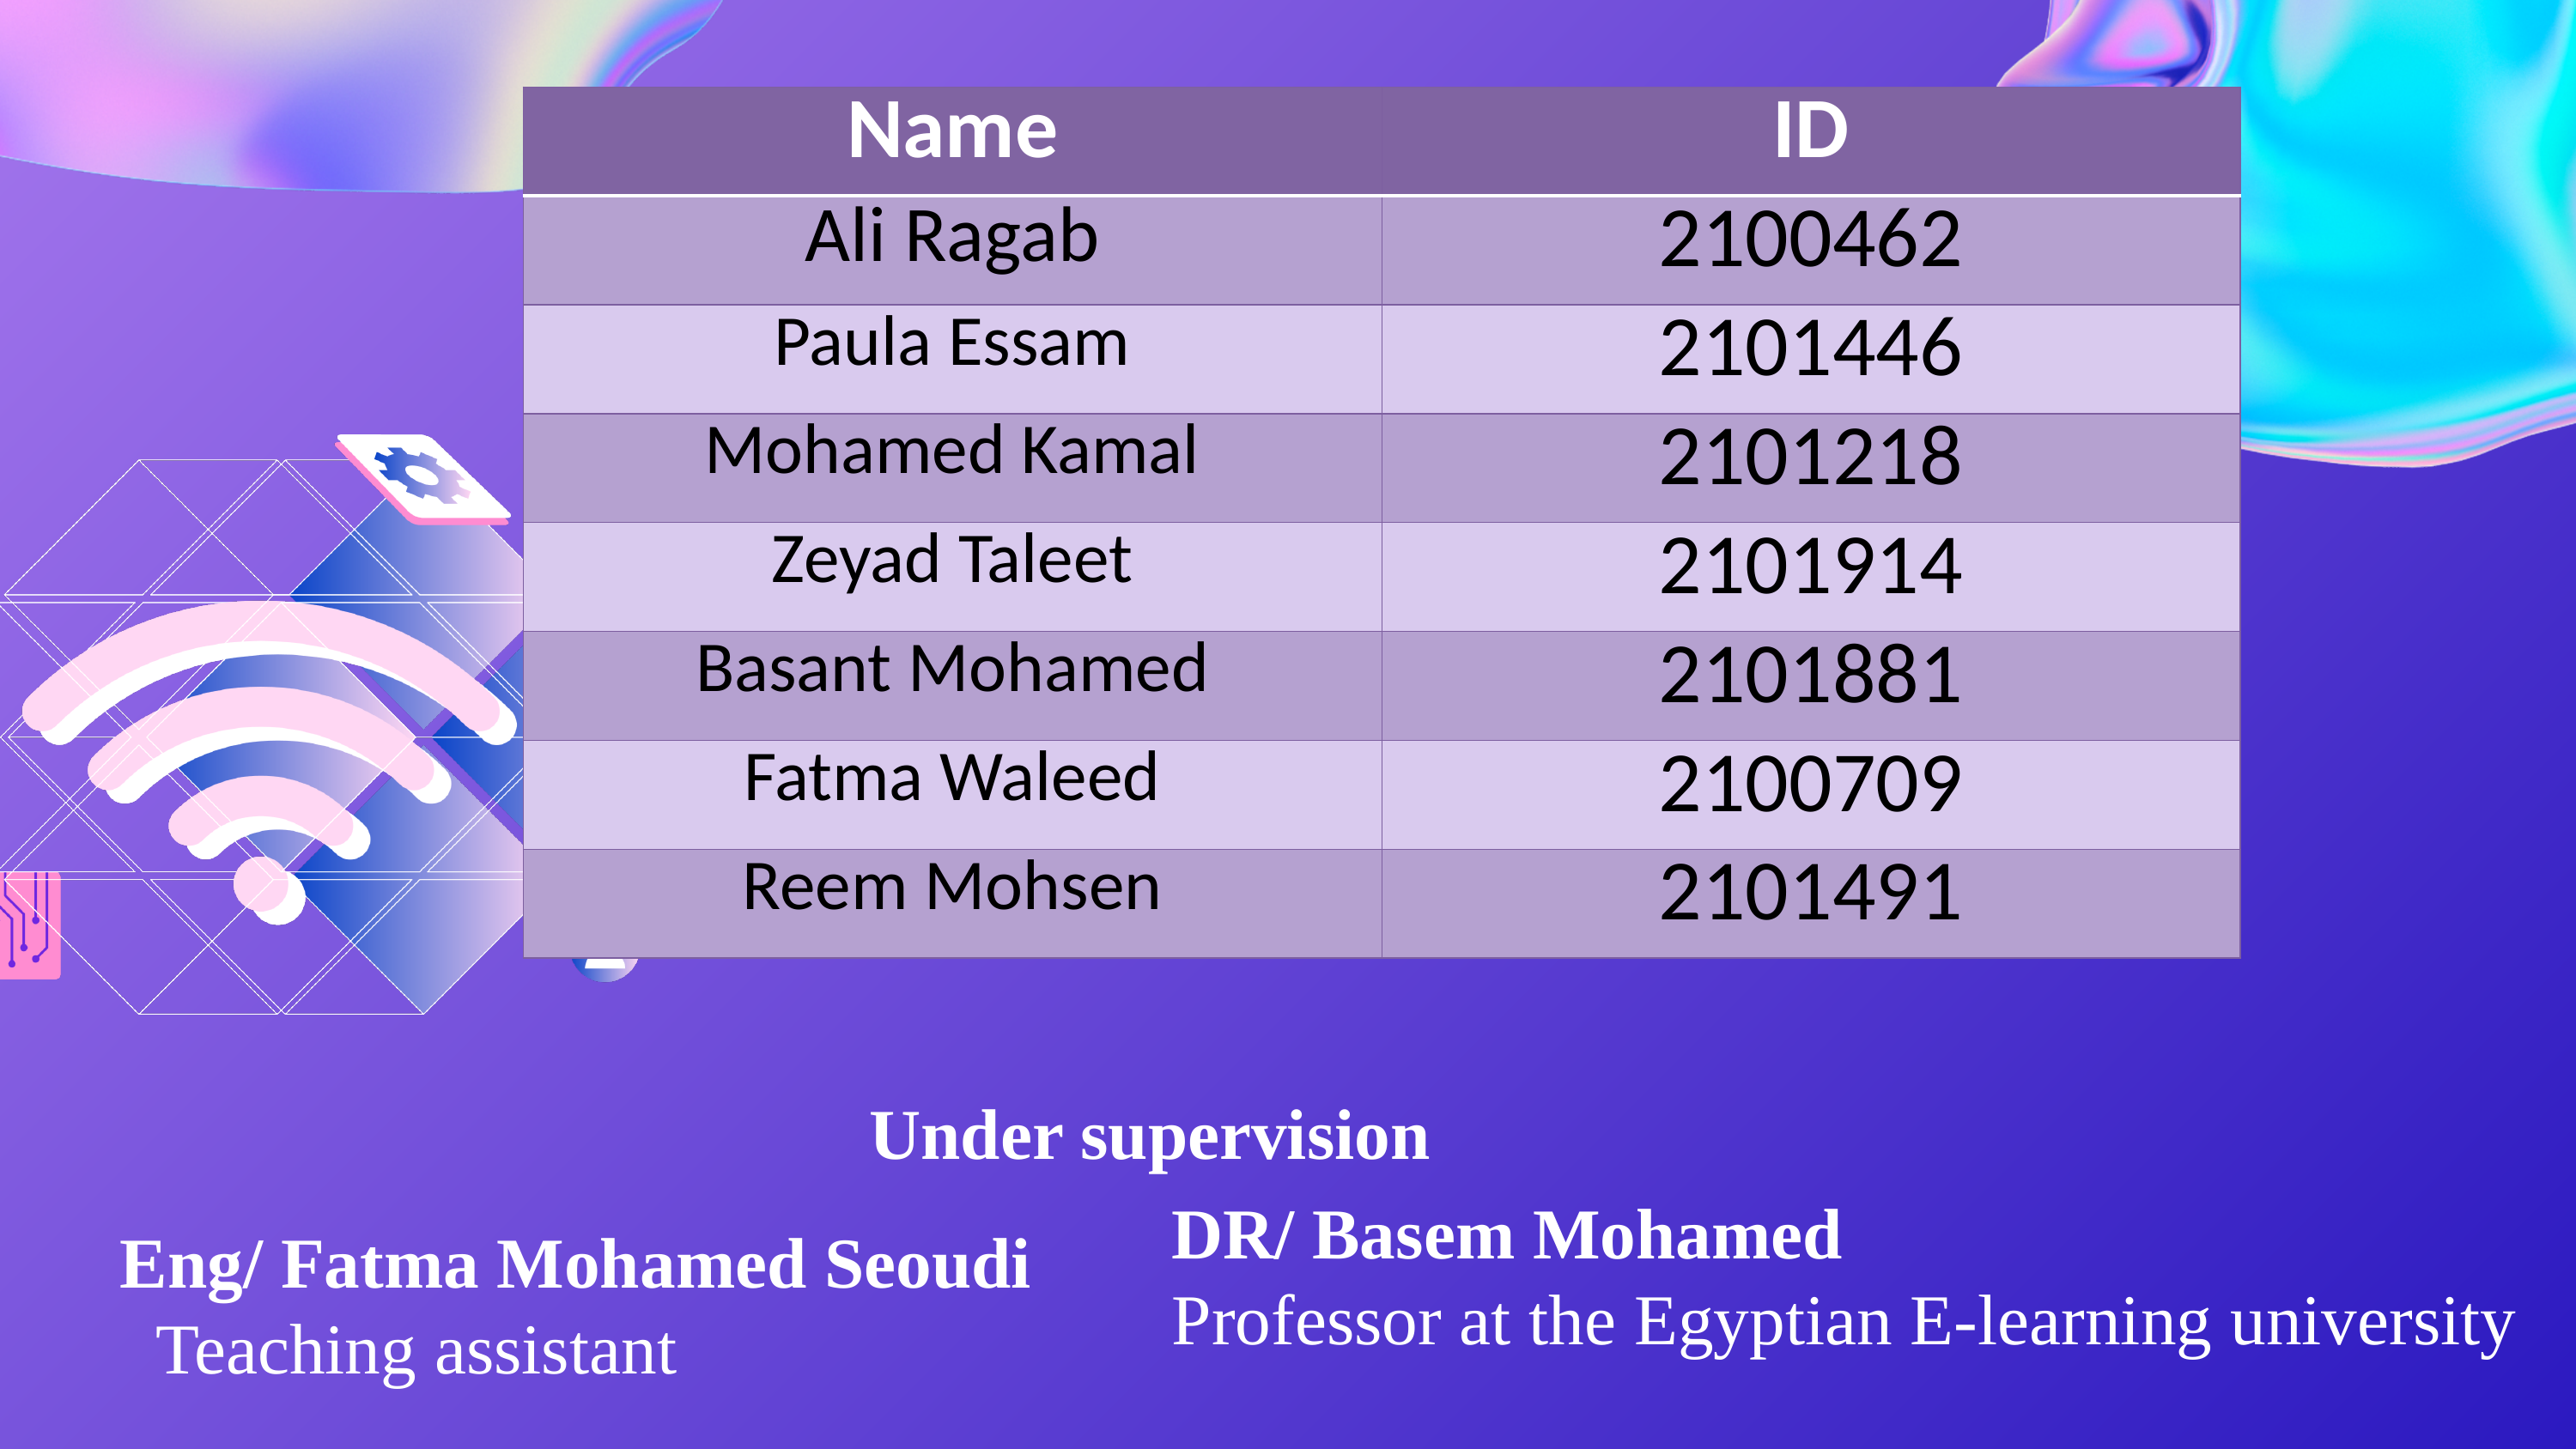

| Name | ID |
| --- | --- |
| Ali Ragab | 2100462 |
| Paula Essam | 2101446 |
| Mohamed Kamal | 2101218 |
| Zeyad Taleet | 2101914 |
| Basant Mohamed | 2101881 |
| Fatma Waleed | 2100709 |
| Reem Mohsen | 2101491 |

Under supervision

DR/ Basem Mohamed
Professor at the Egyptian E-learning university
Eng/ Fatma Mohamed Seoudi
  Teaching assistant